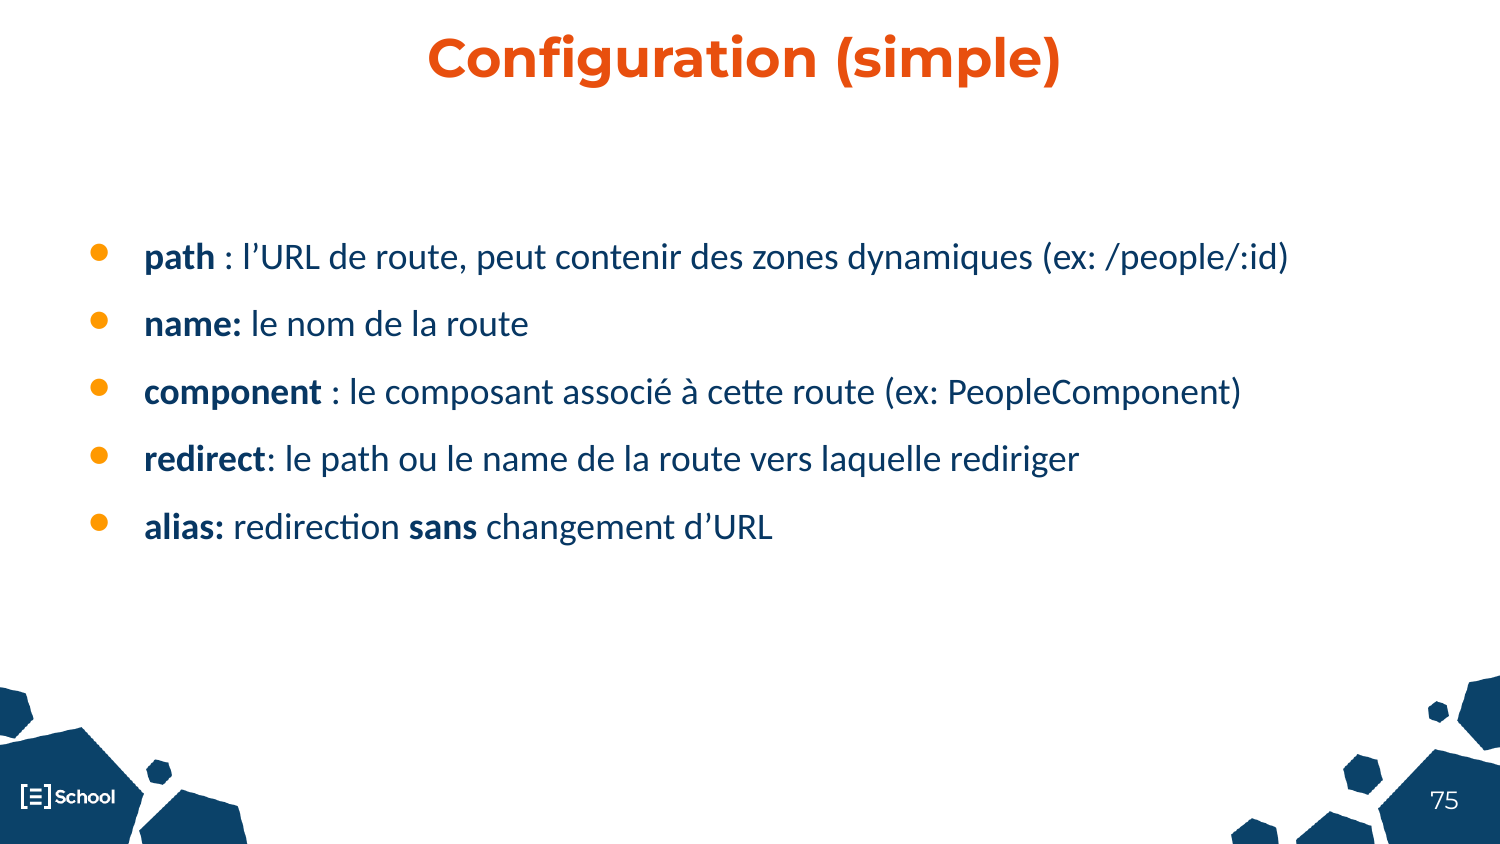

# Configuration (simple)
path : l’URL de route, peut contenir des zones dynamiques (ex: /people/:id)
name: le nom de la route
component : le composant associé à cette route (ex: PeopleComponent)
redirect: le path ou le name de la route vers laquelle rediriger
alias: redirection sans changement d’URL

75